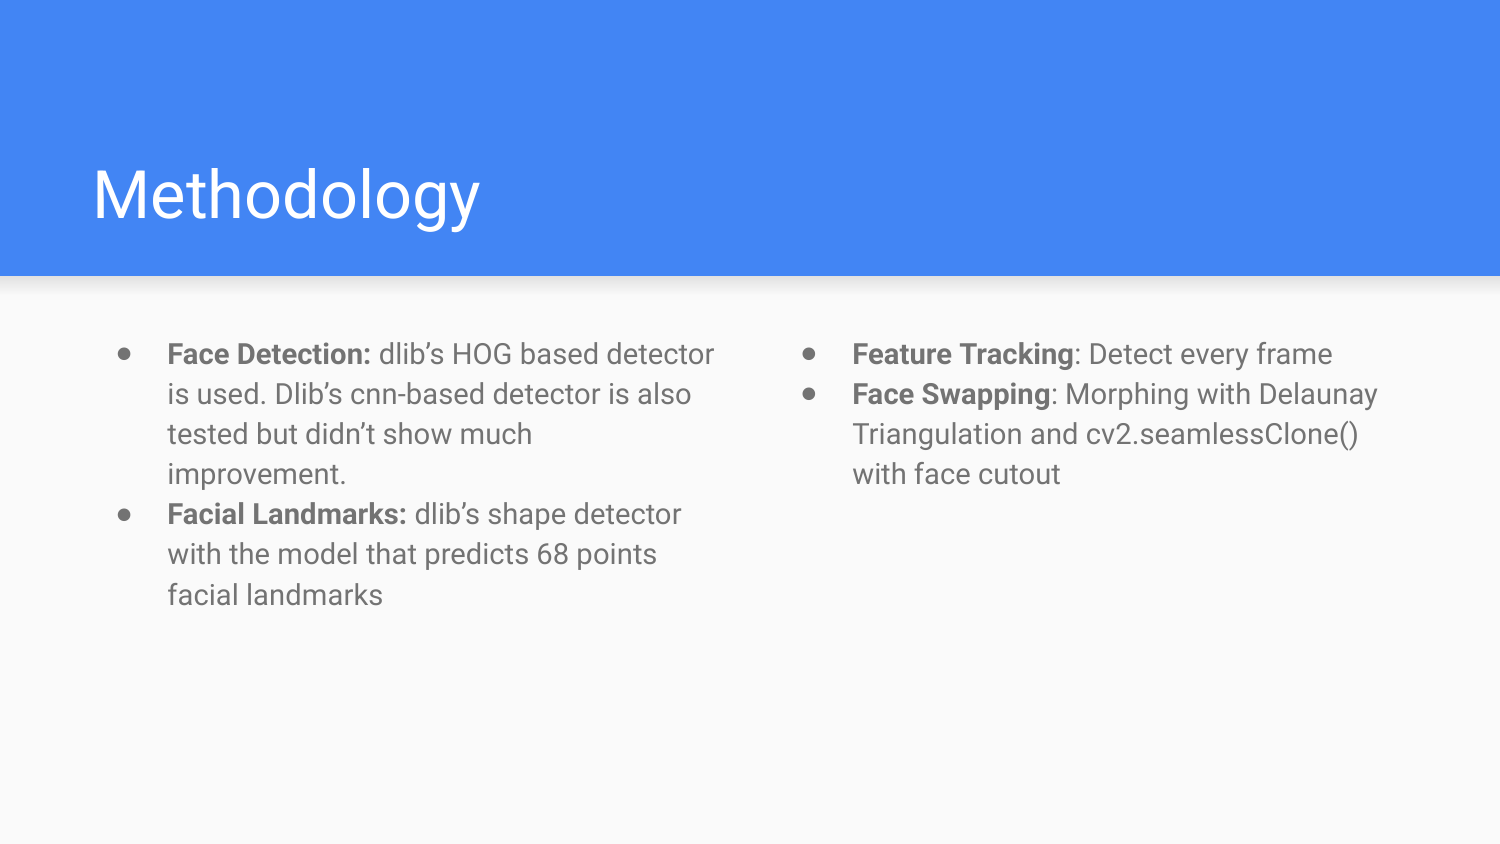

# Methodology
Face Detection: dlib’s HOG based detector is used. Dlib’s cnn-based detector is also tested but didn’t show much improvement.
Facial Landmarks: dlib’s shape detector with the model that predicts 68 points facial landmarks
Feature Tracking: Detect every frame
Face Swapping: Morphing with Delaunay Triangulation and cv2.seamlessClone() with face cutout